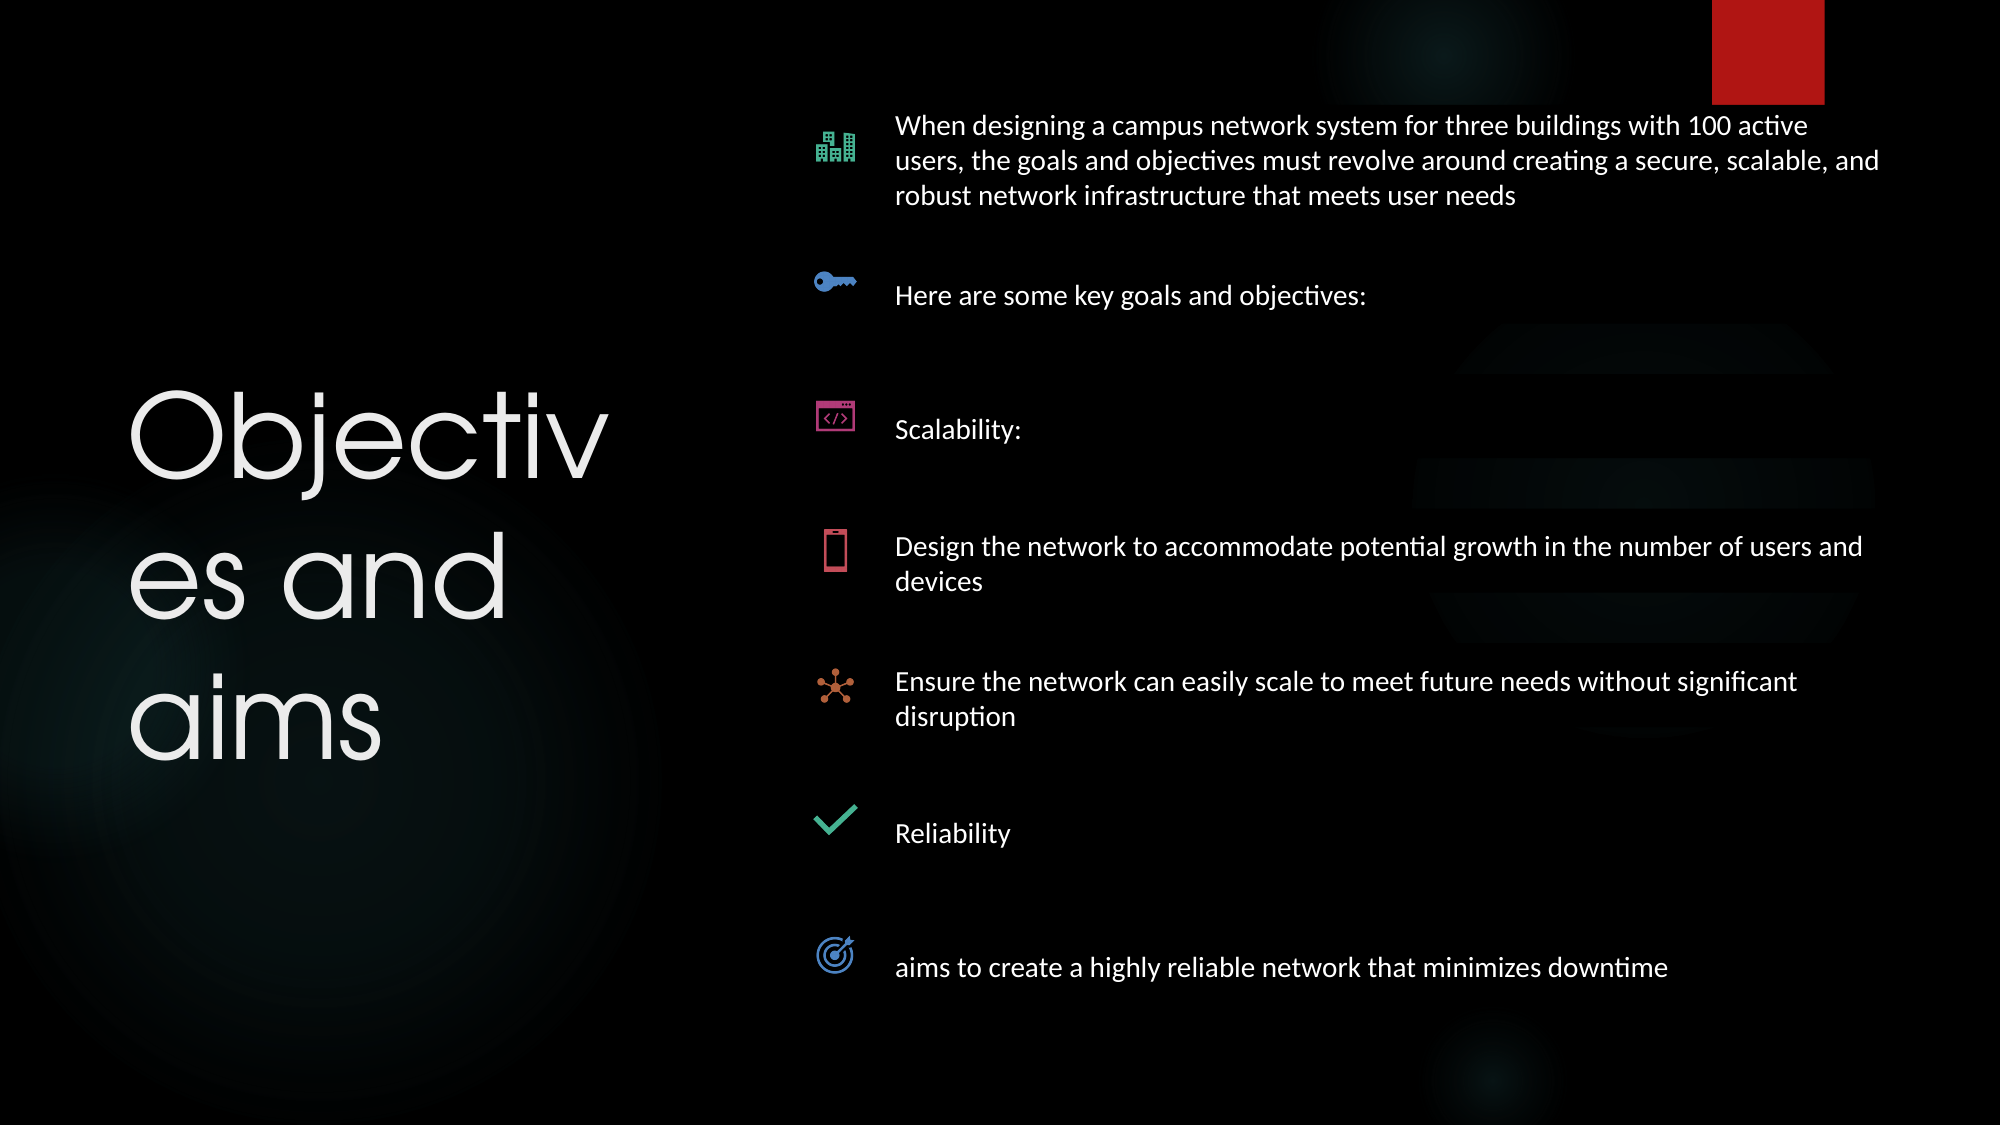

When designing a campus network system for three buildings with 100 active users, the goals and objectives must revolve around creating a secure, scalable, and robust network infrastructure that meets user needs
Here are some key goals and objectives:
Scalability:
Design the network to accommodate potential growth in the number of users and devices
Ensure the network can easily scale to meet future needs without significant disruption
Reliability
aims to create a highly reliable network that minimizes downtime
# Objectives and aims